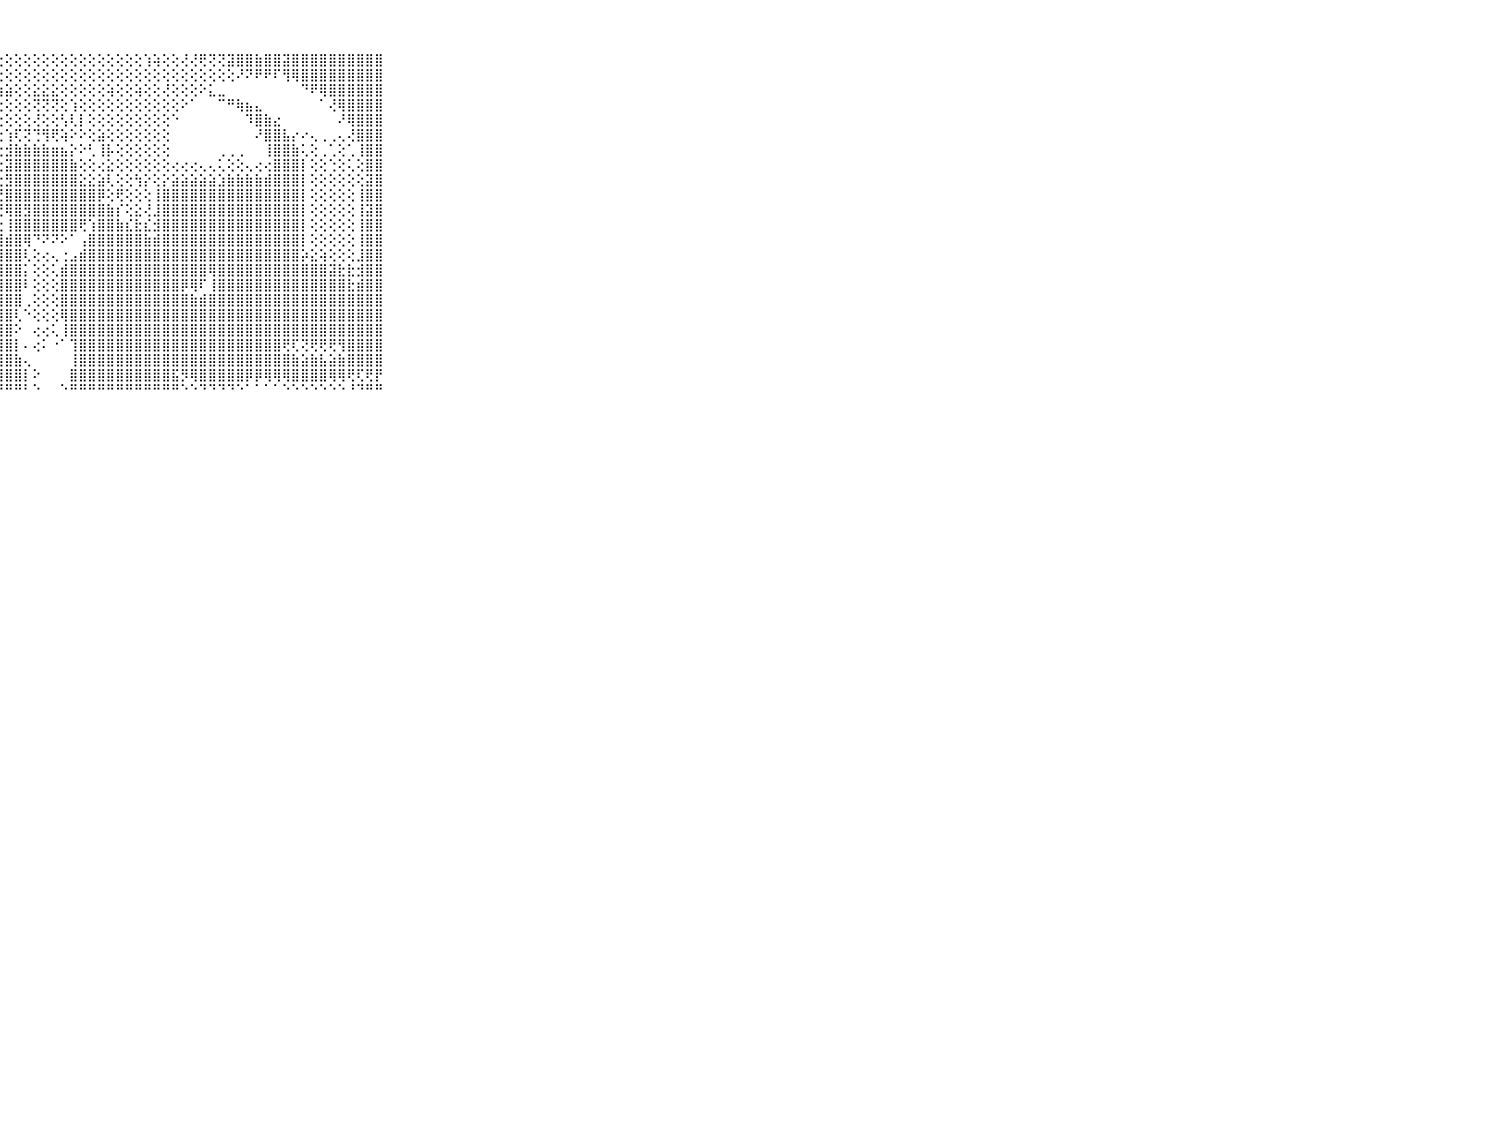

⠀⠀⠀⠀⠀⠀⠀⠀⠀⠀⠀⠀⠁⢅⢕⢕⢕⢕⢕⢕⢕⢕⢕⢕⢕⢕⢕⢕⢕⢕⢕⢕⢕⢕⢕⢕⢕⢕⢕⢕⢕⢕⢕⢱⢵⢕⢕⢜⢜⢟⢝⢝⣽⣿⣿⣷⣿⣿⣽⣿⣿⣿⣿⣿⣿⣿⣿⣿⣿⠀⠀⠀⠀⠀⠀⠀⠀⠀⠀⠀⠀
⠀⠀⠀⠀⠀⠀⠀⠀⠀⠀⠀⢔⢐⢁⠕⢕⢕⢕⢕⢕⢕⢕⢕⢕⢕⢕⢕⢕⢕⢕⢕⢕⢕⢕⢕⢕⢕⢕⢕⢕⢕⢕⢕⢕⢕⢕⢕⢕⢕⢕⢕⢕⢕⠜⠝⠟⠟⠏⢻⢿⣿⣿⣿⣿⣿⣿⣿⣿⣿⠀⠀⠀⠀⠀⠀⠀⠀⠀⠀⠀⠀
⠀⠀⠀⠀⠀⠀⠀⠀⠀⠀⠀⣷⣕⢕⢔⢕⢕⢕⢕⢕⢕⢕⢕⢕⢕⢕⢕⢱⣵⢕⢕⣕⣕⣕⢕⢕⢕⢕⢕⢵⢕⢕⢵⢕⢕⢜⢕⢕⢕⠕⣅⣀⠀⠀⠀⠀⠀⠀⠀⠀⠙⠟⢿⣿⣿⣿⣿⣿⣿⠀⠀⠀⠀⠀⠀⠀⠀⠀⠀⠀⠀
⠀⠀⠀⠀⠀⠀⠀⠀⠀⠀⠀⢿⣿⣧⡕⢔⢕⢕⢕⢕⢕⢕⢕⢕⢕⢕⢕⢕⢕⢕⢕⢝⢝⢝⢕⢱⢕⢕⢕⢕⢕⢕⢕⢕⢕⢕⢕⠕⠁⠀⠀⠉⠛⢷⣦⣄⠀⠀⠀⠀⠀⠀⠁⢜⢿⣿⣿⣿⣿⠀⠀⠀⠀⠀⠀⠀⠀⠀⠀⠀⠀
⠀⠀⠀⠀⠀⠀⠀⠀⠀⠀⠀⢕⢻⣿⣿⡕⢕⢕⢕⢕⢕⢕⢕⢕⢕⢵⢕⢕⢕⢕⢕⢜⢕⢕⢣⢇⡇⢕⢕⢕⢕⢕⢕⢕⢕⢕⠑⠀⠀⠀⠀⠀⠀⠀⠹⣿⣷⣔⠀⠀⠀⠀⠀⠀⠜⢿⣿⣿⣿⠀⠀⠀⠀⠀⠀⠀⠀⠀⠀⠀⠀
⠀⠀⠀⠀⠀⠀⠀⠀⠀⠀⠀⢕⢕⢻⣿⣿⡕⢕⢕⢕⢕⢕⢕⢕⢕⢕⢕⢕⢱⢏⢝⢙⢻⢟⢵⠕⠕⢕⣵⢕⢕⢕⢕⢕⢕⢕⠀⠀⠀⠀⠀⠀⠀⠀⠀⠜⣿⣿⣧⡔⠔⢄⢀⢀⢄⢜⣿⣿⣿⠀⠀⠀⠀⠀⠀⠀⠀⠀⠀⠀⠀
⠀⠀⠀⠀⠀⠀⠀⠀⠀⠀⠀⢕⢕⢕⣿⣿⣷⢕⢕⢕⢕⢕⢕⢕⢕⢕⢕⢕⣺⣷⣷⣷⣷⣶⣦⡕⠕⢃⢸⡧⢕⢕⢕⢕⢕⢕⠀⠀⠀⠀⠀⢀⢀⢀⠀⠀⢸⣿⣿⣷⢅⢕⢀⢁⢕⢁⢸⣿⣿⠀⠀⠀⠀⠀⠀⠀⠀⠀⠀⠀⠀
⠀⠀⠀⠀⠀⠀⠀⠀⠀⠀⠀⣾⣷⣷⣿⣿⣿⡕⢕⢕⢕⢕⢕⢕⢕⢕⢕⢕⣽⣿⣿⣿⣿⣿⣿⣷⢕⢕⢔⣕⢕⢕⢕⢕⢕⢕⢔⢔⢔⢄⢄⢅⢕⢕⢄⢔⢔⣿⣿⣿⡇⢕⢕⢑⢕⢅⢕⣿⣿⠀⠀⠀⠀⠀⠀⠀⠀⠀⠀⠀⠀
⠀⠀⠀⠀⠀⠀⠀⠀⠀⠀⠀⣿⣿⣿⣿⣿⣿⡇⢕⢕⢕⢕⢕⢕⢕⢕⢕⢕⣻⣿⣿⣿⣿⣿⣿⣿⣕⣕⣵⢇⢕⢕⢳⡕⢕⡕⣵⣵⣵⣵⣵⣱⣷⣷⣷⣷⣾⣿⣿⣿⡇⢕⢕⢕⢕⢕⢕⣽⣿⠀⠀⠀⠀⠀⠀⠀⠀⠀⠀⠀⠀
⠀⠀⠀⠀⠀⠀⠀⠀⠀⠀⠀⣿⣿⣿⣿⣿⣿⡇⢕⢕⢕⢕⢕⢕⢕⢕⢕⢜⣿⣿⣿⣿⣿⣿⣿⣿⣿⣿⡿⢕⢟⢕⢕⢕⢸⣿⣿⣿⣿⣿⣿⣿⣿⣿⣿⣿⣿⣿⣿⣿⡇⢕⢕⢕⢕⢕⢸⣿⣿⠀⠀⠀⠀⠀⠀⠀⠀⠀⠀⠀⠀
⠀⠀⠀⠀⠀⠀⠀⠀⠀⠀⠀⣿⣿⣿⣿⣿⣿⡇⢕⢕⢕⢕⢕⢕⢕⢕⢕⢜⢿⣿⣻⣿⣿⣿⣿⣿⣿⣿⣿⣷⡎⢕⣕⢜⣸⣿⣿⣿⣿⣿⣿⣿⣿⣿⣿⣿⣿⣿⣿⣿⡇⢕⢕⢕⢕⢕⢸⣽⣿⠀⠀⠀⠀⠀⠀⠀⠀⠀⠀⠀⠀
⠀⠀⠀⠀⠀⠀⠀⠀⠀⠀⠀⣿⣿⣿⣿⣿⣿⣿⡕⢕⢕⢕⢕⢕⢕⢕⢕⢕⢸⣿⣿⣿⣿⣿⣿⣿⢟⢱⣿⣿⣷⣎⣗⣎⣺⣿⣿⣿⣿⣿⣿⣿⣿⣿⣿⣿⣿⣿⣿⣿⡇⢕⢕⢕⢕⢕⢸⣿⣿⠀⠀⠀⠀⠀⠀⠀⠀⠀⠀⠀⠀
⠀⠀⠀⠀⠀⠀⠀⠀⠀⠀⠀⣿⣿⣿⣿⣿⣿⣏⣇⢕⢕⣕⢜⡕⢕⢕⣕⣼⣾⣿⢿⠙⠝⠝⠕⠁⢠⣿⣿⣿⣿⣿⣿⣷⣾⣿⣿⣿⣿⣿⣿⣿⣿⣿⣿⣿⣿⣿⣿⣿⡇⢕⢕⢕⢕⢕⢸⣿⣿⠀⠀⠀⠀⠀⠀⠀⠀⠀⠀⠀⠀
⠀⠀⠀⠀⠀⠀⠀⠀⠀⠀⠀⣿⣿⣿⣿⣿⣧⣝⣻⡇⣿⢇⢕⣱⣵⣾⣿⣿⣿⣿⢇⢕⢔⢄⢐⣠⣾⣿⣿⣿⣿⣿⣿⣿⣿⣿⣿⣿⣿⣿⣿⣿⣿⣿⣿⣿⣿⣿⣿⣿⡵⣕⢵⢕⢕⢕⣸⣿⣿⠀⠀⠀⠀⠀⠀⠀⠀⠀⠀⠀⠀
⠀⠀⠀⠀⠀⠀⠀⠀⠀⠀⠀⣿⣿⣿⣿⣿⣿⣯⣿⣿⣏⣕⣼⣿⣿⣿⣿⣿⣿⣿⡅⢕⢕⢅⣾⣿⣿⣿⣿⣿⣿⣿⣿⣿⣿⣿⣿⣿⣿⣿⢿⣿⣿⣿⣿⣿⣿⣿⣿⣿⣿⣿⣿⣽⣗⣗⣺⣿⣿⠀⠀⠀⠀⠀⠀⠀⠀⠀⠀⠀⠀
⠀⠀⠀⠀⠀⠀⠀⠀⠀⠀⠀⣿⣿⣿⣿⣿⣿⣿⣿⣿⣿⣿⣿⣿⣿⣿⣿⣿⣿⣿⠇⢕⢕⢕⣿⣿⣿⣿⣿⣿⣿⣿⣿⣿⣿⣿⣿⡿⢿⠏⢸⣿⣿⣿⣿⣿⣿⣿⣿⣿⣿⣿⣿⣿⣿⣗⣾⣿⣿⠀⠀⠀⠀⠀⠀⠀⠀⠀⠀⠀⠀
⠀⠀⠀⠀⠀⠀⠀⠀⠀⠀⠀⣿⣿⣿⣿⣿⣿⣿⣿⣿⣿⣿⣿⣿⣿⣿⣿⣿⣿⣿⢀⢕⢕⢕⣿⣿⣿⣿⣿⣿⣿⣿⣿⣿⣿⣿⣿⣿⣷⣾⣿⣿⣿⣿⣿⣿⣿⣿⣿⣿⣿⣿⣿⣿⣿⣿⣿⣿⣿⠀⠀⠀⠀⠀⠀⠀⠀⠀⠀⠀⠀
⠀⠀⠀⠀⠀⠀⠀⠀⠀⠀⠀⣿⣿⣿⣿⣿⣿⣿⣿⣿⣿⣿⣿⣿⣿⣿⣿⣿⣿⢇⠑⢕⢕⢕⢿⣿⣿⣿⣿⣿⣿⣿⣿⣿⣿⣿⣿⣿⣿⣿⣿⣿⣿⣿⣿⣿⣿⣿⣿⣿⣿⣿⣿⣿⣿⣿⣿⣿⣿⠀⠀⠀⠀⠀⠀⠀⠀⠀⠀⠀⠀
⠀⠀⠀⠀⠀⠀⠀⠀⠀⠀⠀⣿⣿⣿⣿⣿⢿⣿⣿⣿⣿⣿⣿⣿⣿⣿⣿⣿⣿⠕⠀⢔⢔⢅⢸⣿⣿⣿⣿⣿⣿⣿⣿⣿⣿⣿⣿⣿⣿⣿⣿⣿⣿⣿⣿⣿⣿⣿⣿⣿⣿⣿⣿⣿⣿⣿⣿⣿⣿⠀⠀⠀⠀⠀⠀⠀⠀⠀⠀⠀⠀
⠀⠀⠀⠀⠀⠀⠀⠀⠀⠀⠀⣿⣿⣿⣿⣿⢕⢕⢝⢻⣿⣿⣿⣿⣿⣿⣿⣿⣿⡇⠄⢔⠅⠐⠁⢹⣿⣿⣿⣿⣿⣿⣿⣿⣿⣿⣿⣿⣿⣿⣿⣿⣿⣿⣿⣿⣿⣿⢟⢏⢝⢟⢟⢟⢻⣿⣿⣿⣿⠀⠀⠀⠀⠀⠀⠀⠀⠀⠀⠀⠀
⠀⠀⠀⠀⠀⠀⠀⠀⠀⠀⠀⣿⣿⣿⣿⣿⢕⢕⢕⢕⢜⢏⣿⣿⣿⣿⣿⣿⣿⣷⢄⠀⠀⠀⠀⢸⣿⣿⣿⣿⣿⣿⣿⣿⣿⣿⣿⣿⣿⣿⣿⣿⣿⣿⣿⣿⣿⣿⣿⣷⣵⣷⣧⣵⣷⣿⣿⣿⣿⠀⠀⠀⠀⠀⠀⠀⠀⠀⠀⠀⠀
⠀⠀⠀⠀⠀⠀⠀⠀⠀⠀⠀⣿⣿⣿⣿⣿⢕⢕⢕⢕⣜⣹⣿⣿⣿⣿⣿⣿⣿⣿⡇⠕⠀⠀⠀⣿⣿⣿⣿⣿⣿⣿⣿⣿⣿⣿⣯⡻⢿⣿⣿⣿⣿⣿⡿⡿⢿⢿⢿⣿⣿⣿⣿⢿⢿⢟⢏⢟⡟⠀⠀⠀⠀⠀⠀⠀⠀⠀⠀⠀⠀
⠀⠀⠀⠀⠀⠀⠀⠀⠀⠀⠀⠛⠛⠛⠛⠛⠑⠑⠑⠑⠋⠑⠛⠛⠛⠛⠛⠛⠛⠛⠃⠑⠀⠀⠑⠛⠛⠛⠛⠛⠛⠛⠛⠛⠛⠛⠛⠑⠑⠙⠙⠙⠙⠑⠁⠁⠁⠁⠑⠑⠑⠑⠑⠑⠑⠘⠙⠛⠛⠀⠀⠀⠀⠀⠀⠀⠀⠀⠀⠀⠀